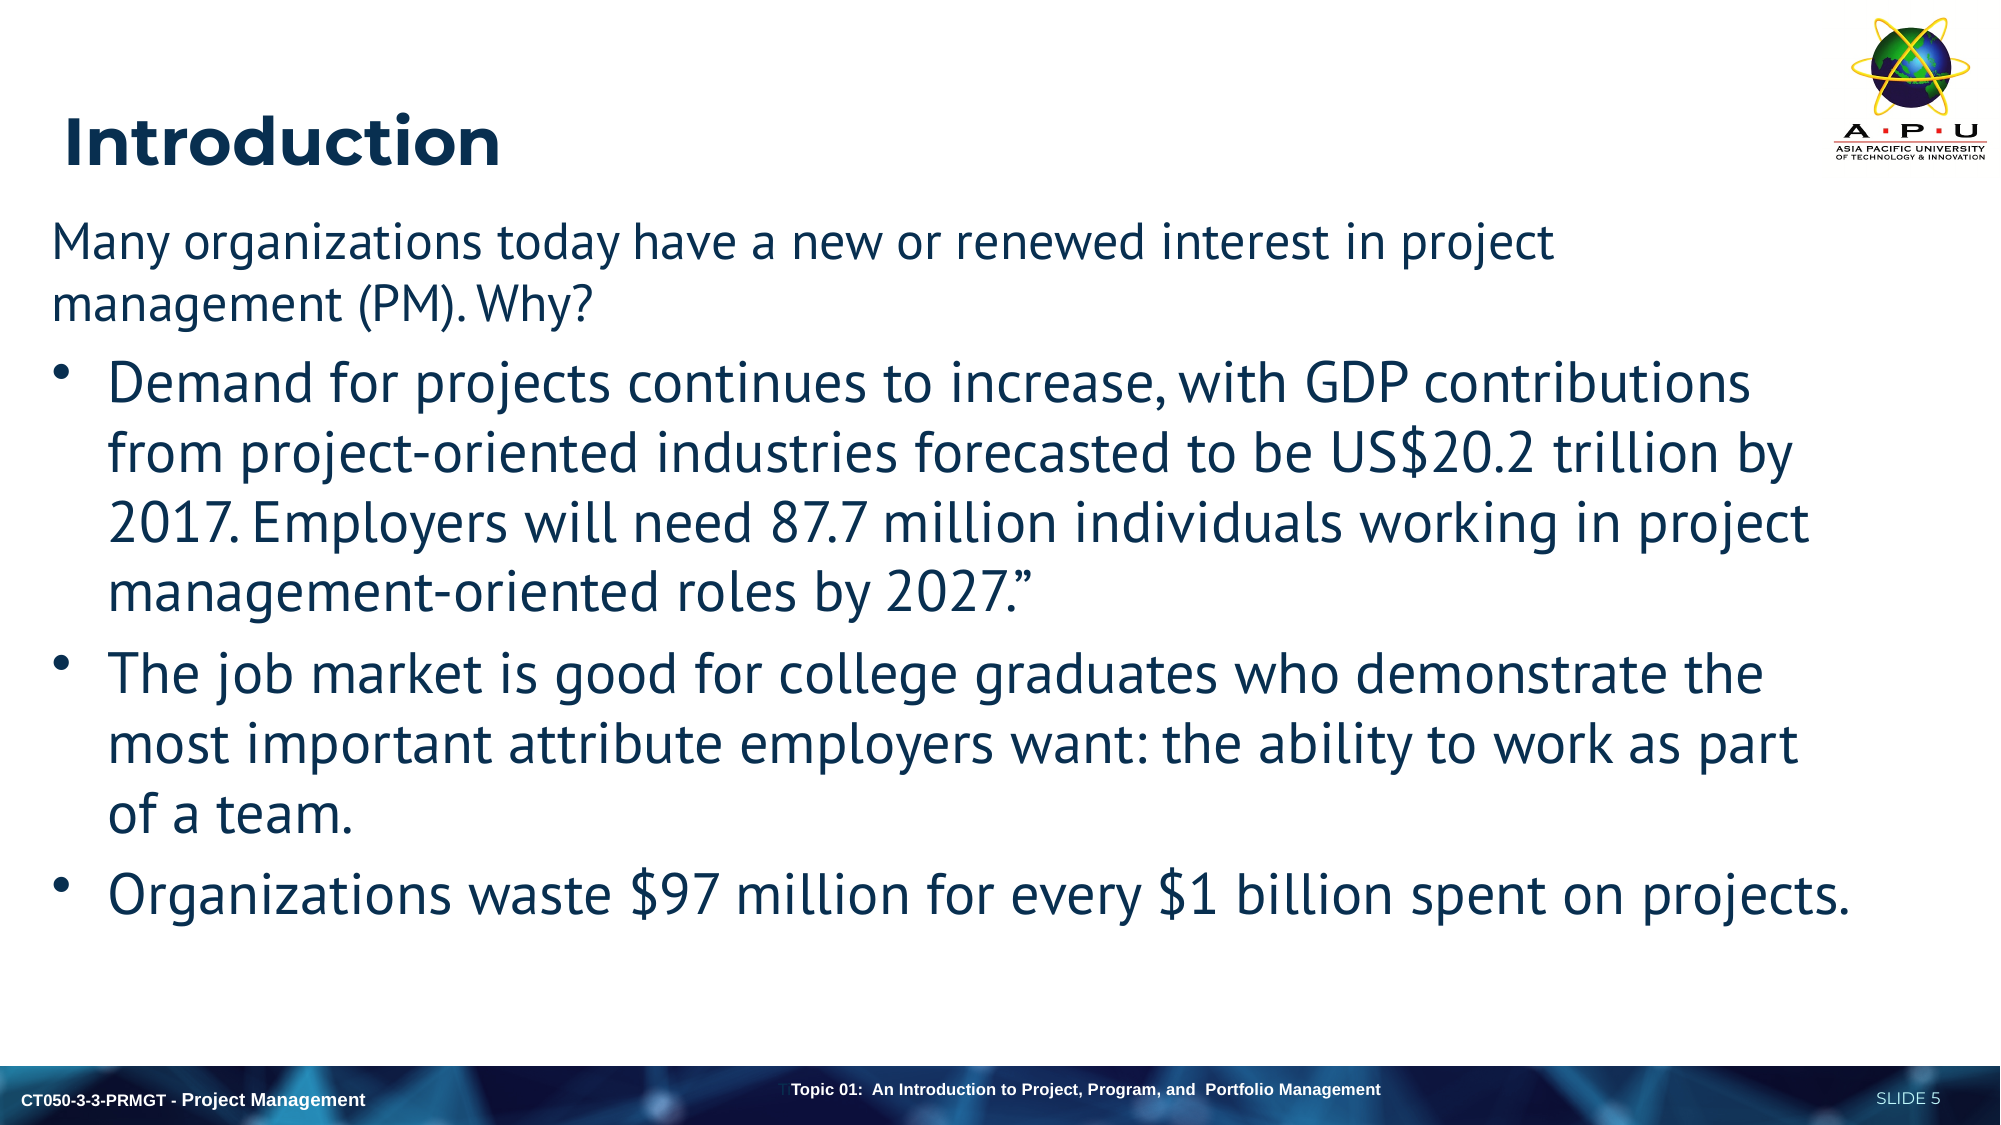

# Introduction
Many organizations today have a new or renewed interest in project management (PM). Why?
Demand for projects continues to increase, with GDP contributions from project-oriented industries forecasted to be US$20.2 trillion by 2017. Employers will need 87.7 million individuals working in project management-oriented roles by 2027.”
The job market is good for college graduates who demonstrate the most important attribute employers want: the ability to work as part of a team.
Organizations waste $97 million for every $1 billion spent on projects.